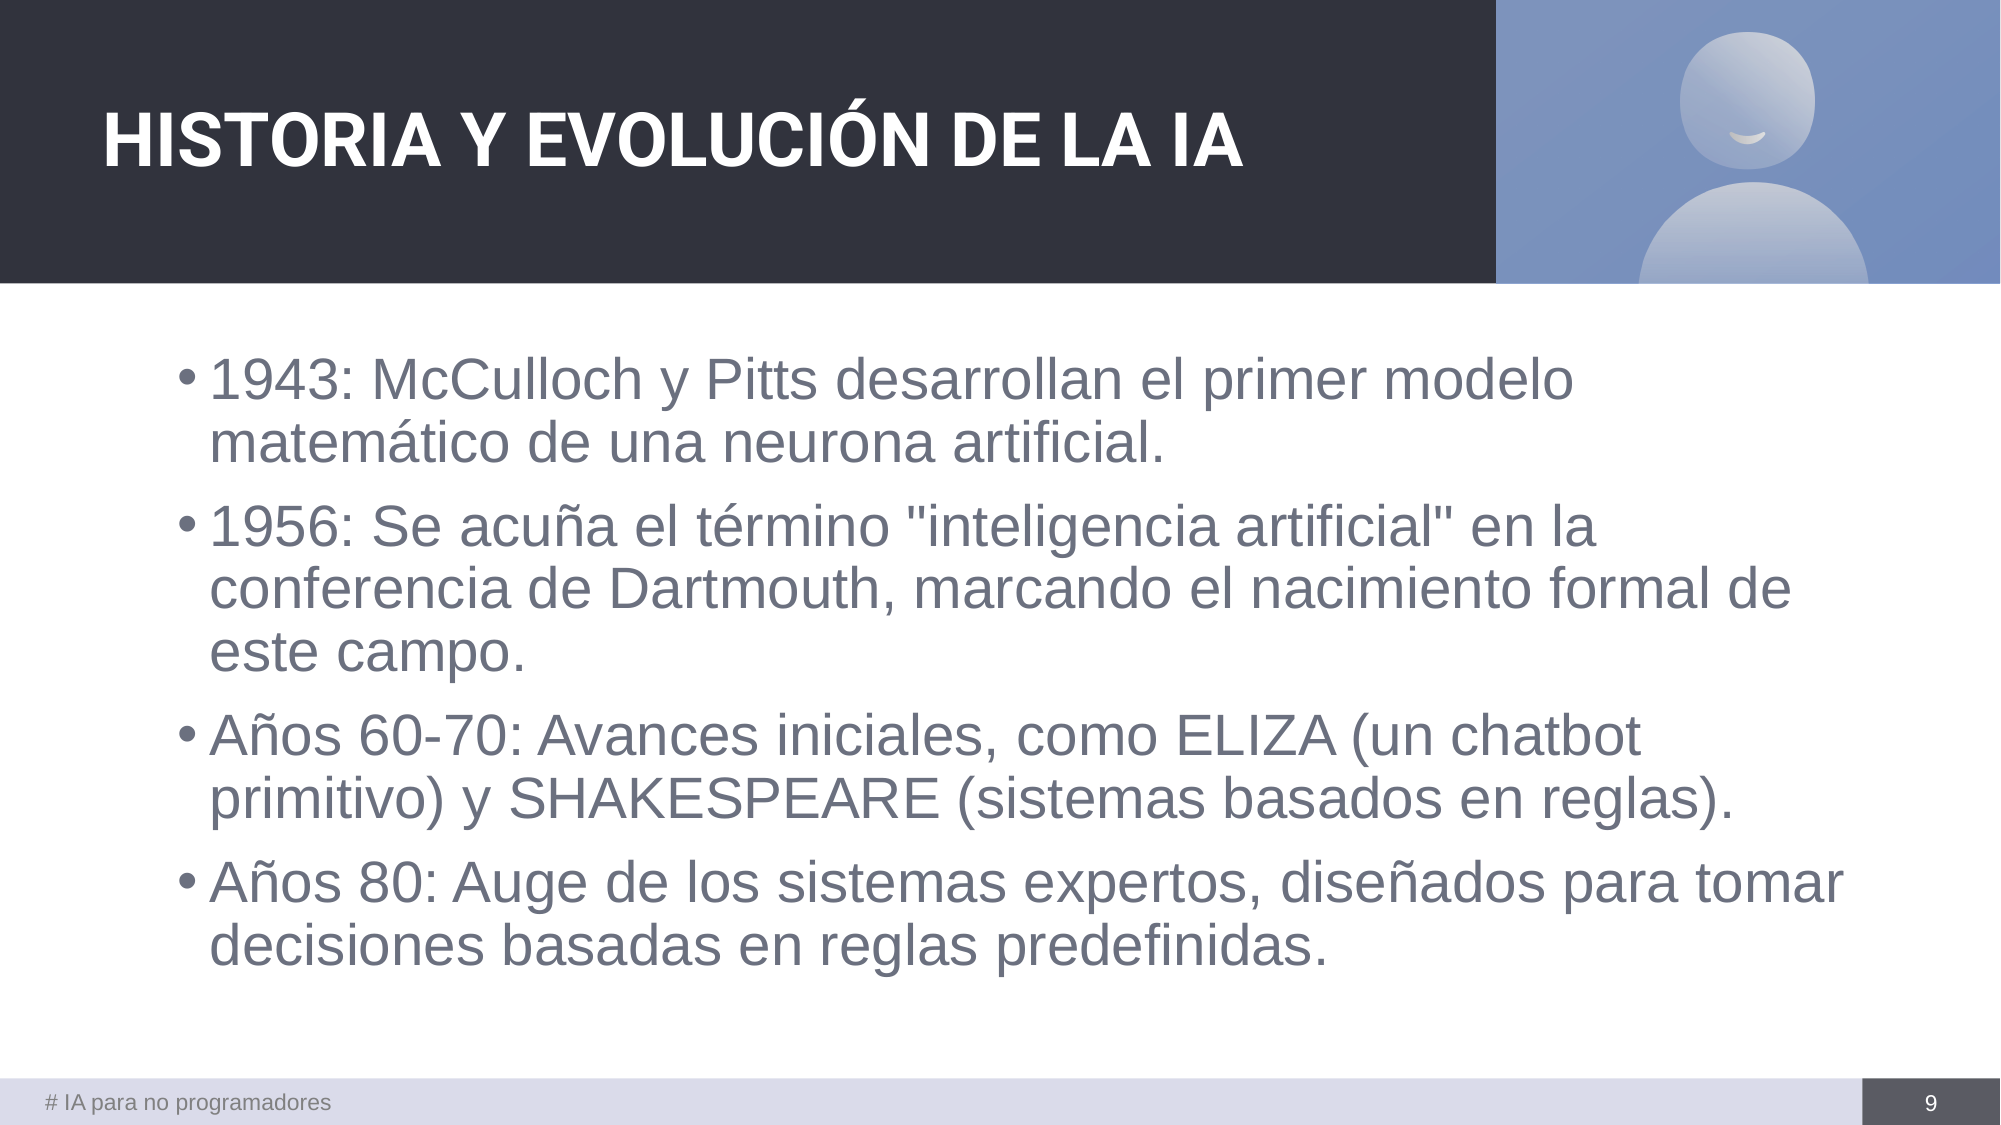

# HISTORIA Y EVOLUCIÓN DE LA IA
1943: McCulloch y Pitts desarrollan el primer modelo matemático de una neurona artificial.
1956: Se acuña el término "inteligencia artificial" en la conferencia de Dartmouth, marcando el nacimiento formal de este campo.
Años 60-70: Avances iniciales, como ELIZA (un chatbot primitivo) y SHAKESPEARE (sistemas basados en reglas).
Años 80: Auge de los sistemas expertos, diseñados para tomar decisiones basadas en reglas predefinidas.
# IA para no programadores
9